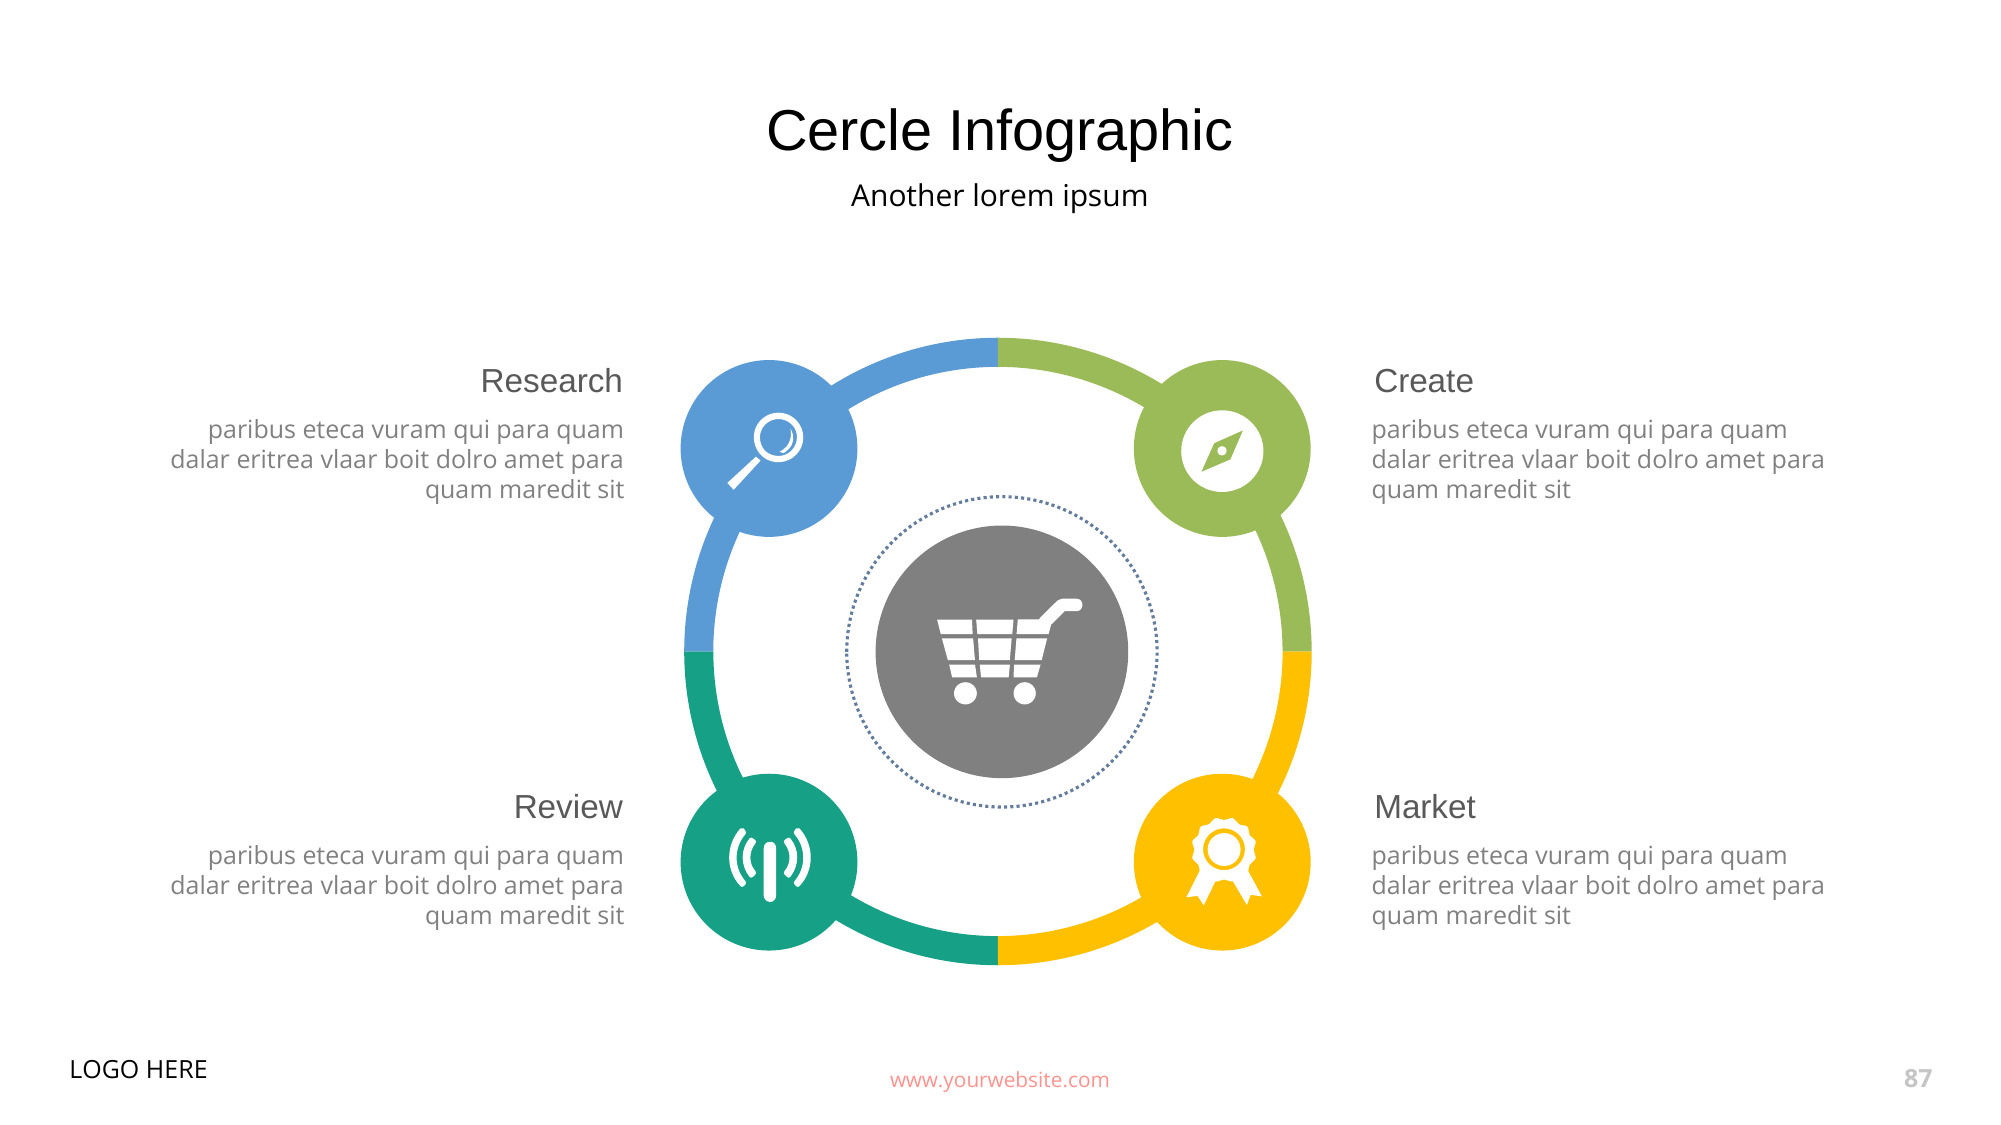

# Cercle Infographic
Another lorem ipsum

Research
paribus eteca vuram qui para quam dalar eritrea vlaar boit dolro amet para quam maredit sit
Create
paribus eteca vuram qui para quam dalar eritrea vlaar boit dolro amet para quam maredit sit

Review
paribus eteca vuram qui para quam dalar eritrea vlaar boit dolro amet para quam maredit sit
Market
paribus eteca vuram qui para quam dalar eritrea vlaar boit dolro amet para quam maredit sit
LOGO HERE
www.yourwebsite.com
87